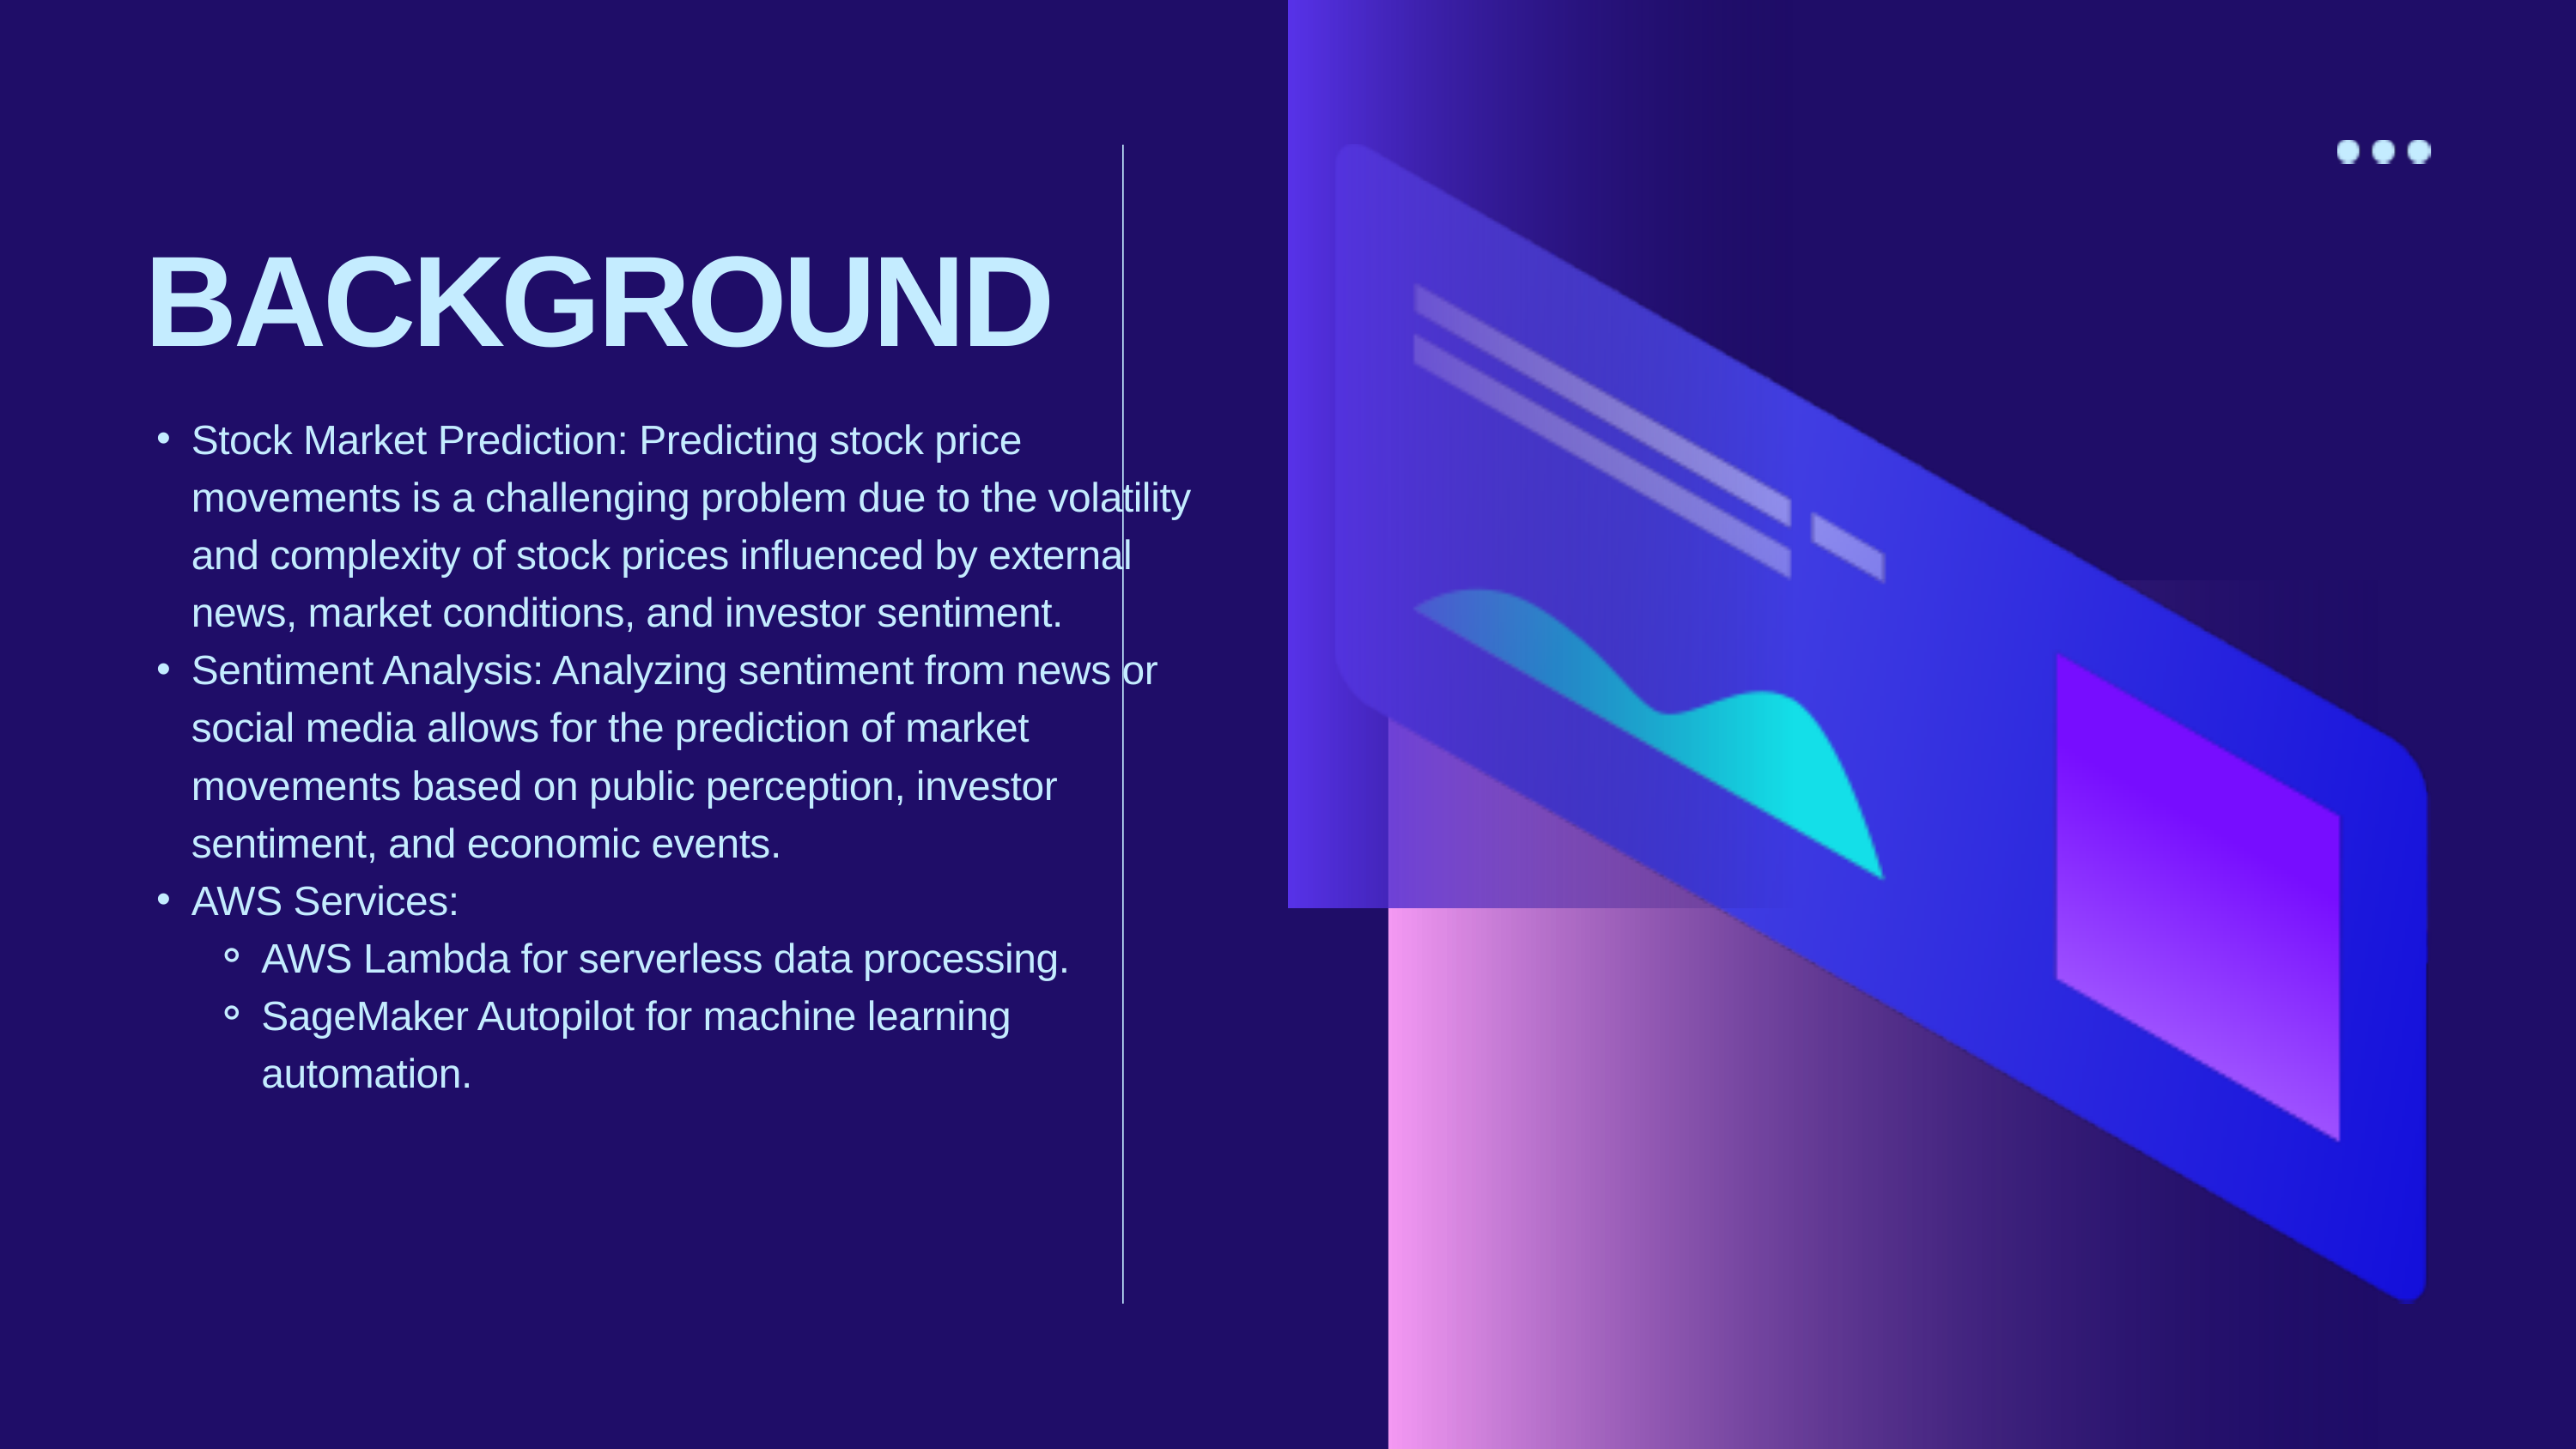

BACKGROUND

Stock Market Prediction: Predicting stock price movements is a challenging problem due to the volatility and complexity of stock prices influenced by external news, market conditions, and investor sentiment.
Sentiment Analysis: Analyzing sentiment from news or social media allows for the prediction of market movements based on public perception, investor sentiment, and economic events.
AWS Services:
AWS Lambda for serverless data processing.
SageMaker Autopilot for machine learning automation.